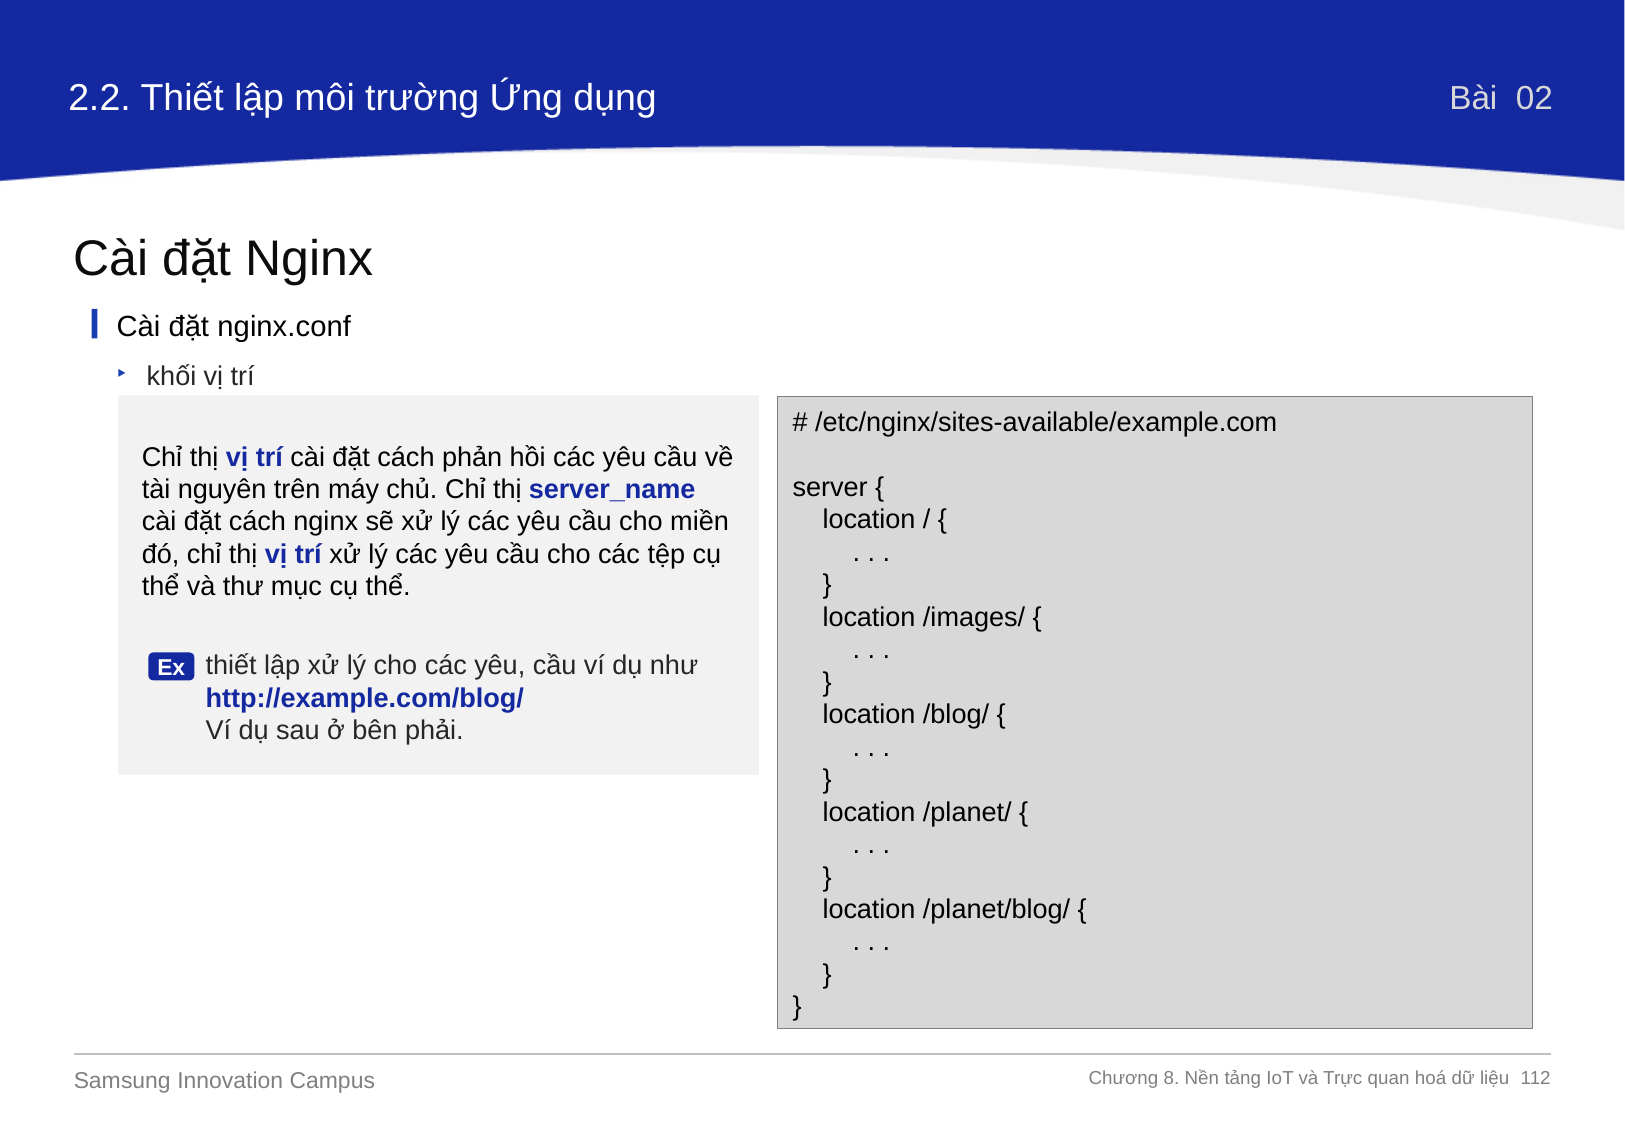

2.2. Thiết lập môi trường Ứng dụng
Bài  02
Cài đặt Nginx
Cài đặt nginx.conf

khối vị trí

Chỉ thị vị trí cài đặt cách phản hồi các yêu cầu về tài nguyên trên máy chủ. Chỉ thị server_name cài đặt cách nginx sẽ xử lý các yêu cầu cho miền đó, chỉ thị vị trí xử lý các yêu cầu cho các tệp cụ thể và thư mục cụ thể.

# /etc/nginx/sites-available/example.com

server {
    location / {
        . . .
    }
    location /images/ {
        . . .
    }
    location /blog/ {
        . . .
    }
    location /planet/ {
        . . .
    }
    location /planet/blog/ {
        . . .
    }
}
thiết lập xử lý cho các yêu, cầu ví dụ như http://example.com/blog/
Ví dụ sau ở bên phải.
Ex